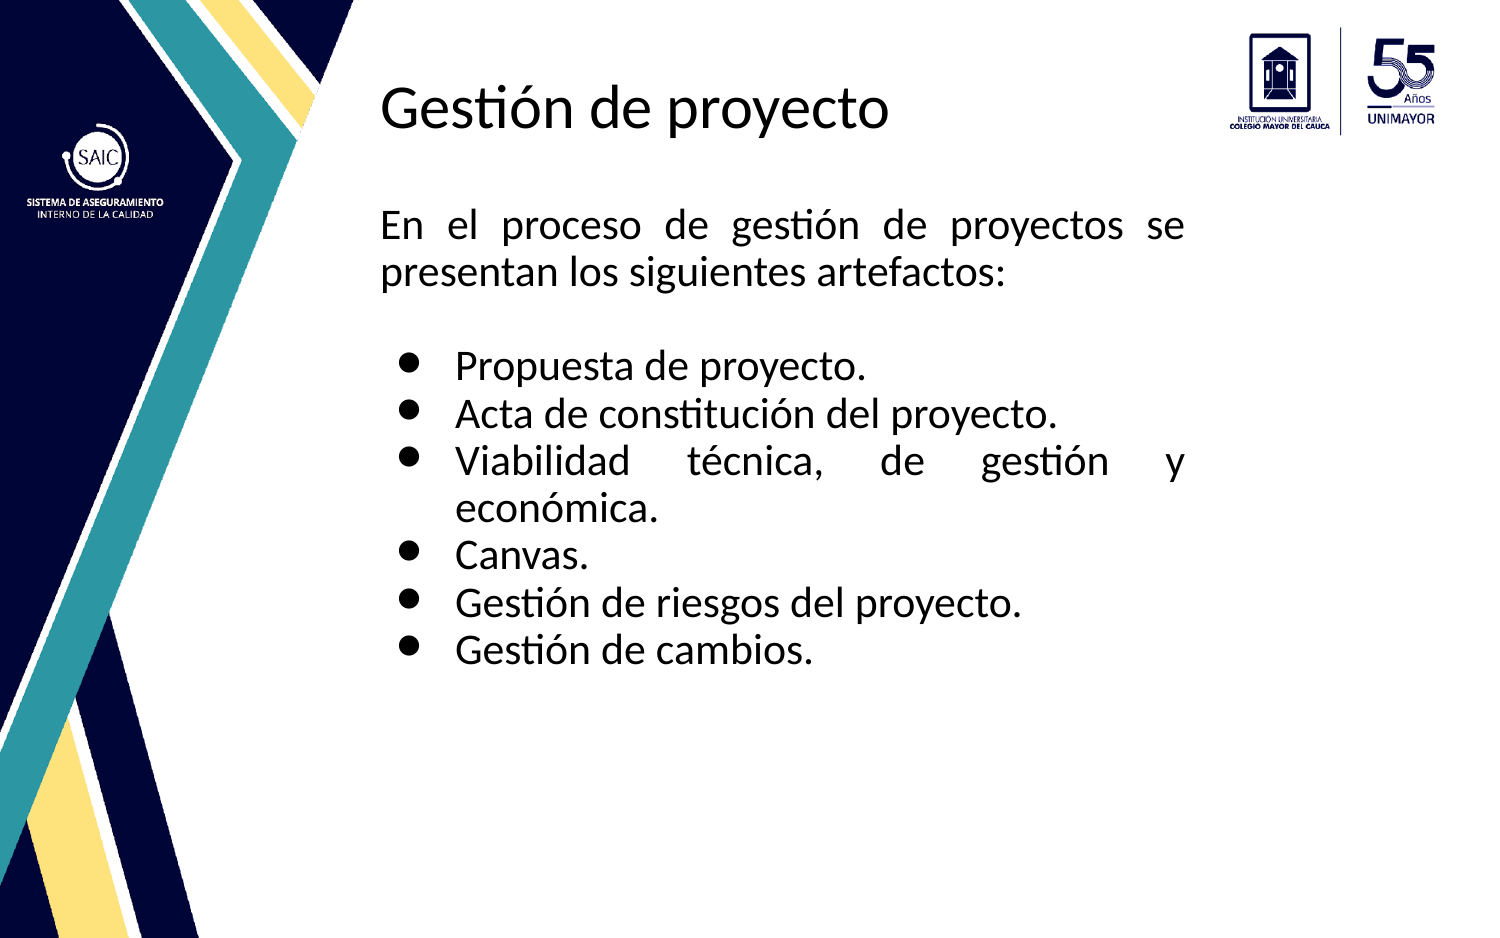

# Gestión de proyecto
En el proceso de gestión de proyectos se presentan los siguientes artefactos:

Propuesta de proyecto.
Acta de constitución del proyecto.
Viabilidad técnica, de gestión y económica.
Canvas.
Gestión de riesgos del proyecto.
Gestión de cambios.